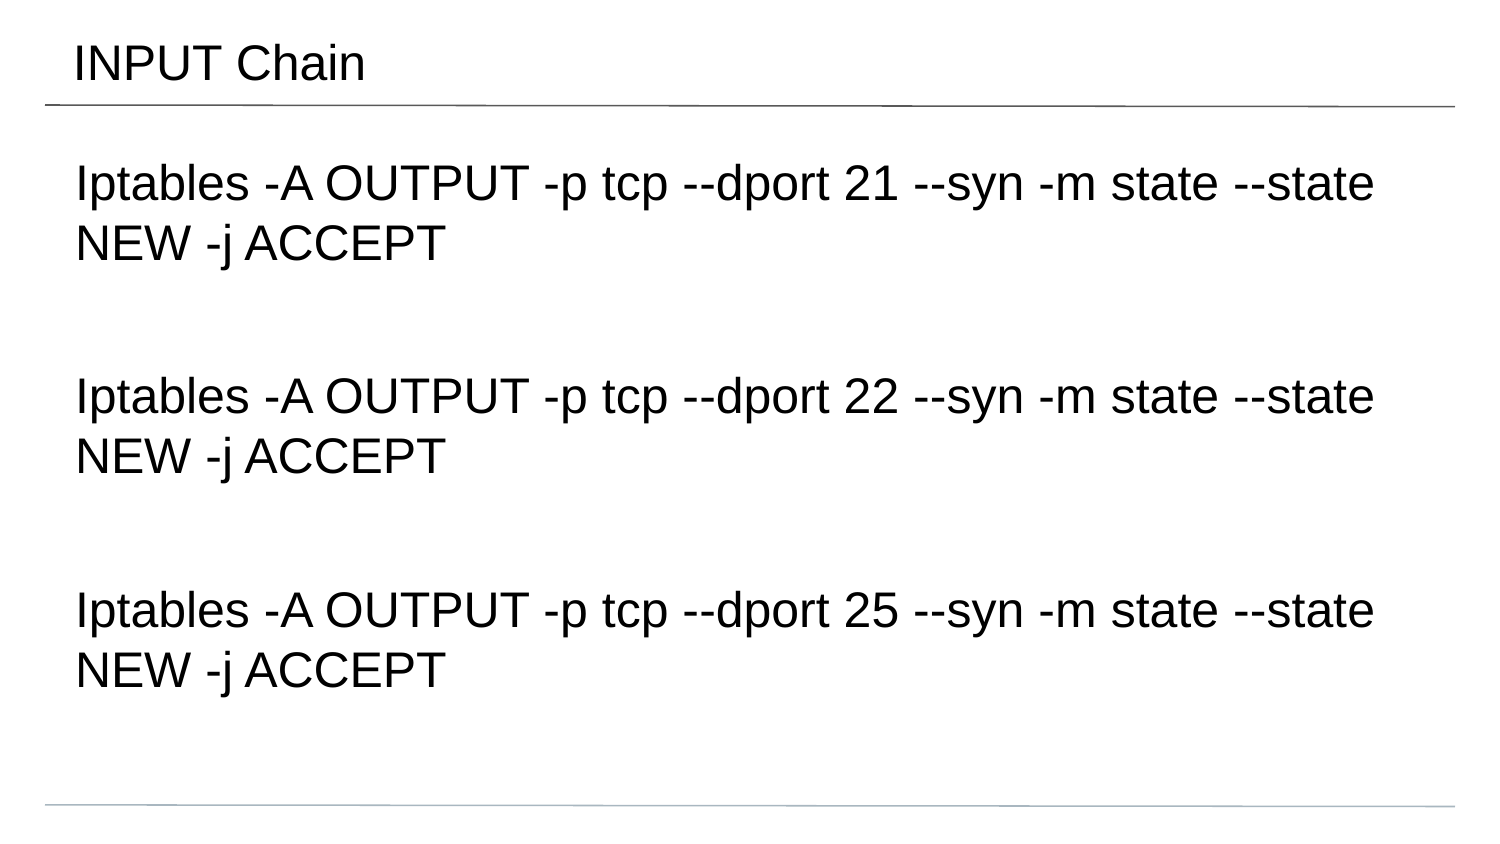

# INPUT Chain
Iptables -A OUTPUT -p tcp --dport 21 --syn -m state --state NEW -j ACCEPT

Iptables -A OUTPUT -p tcp --dport 22 --syn -m state --state NEW -j ACCEPT

Iptables -A OUTPUT -p tcp --dport 25 --syn -m state --state NEW -j ACCEPT